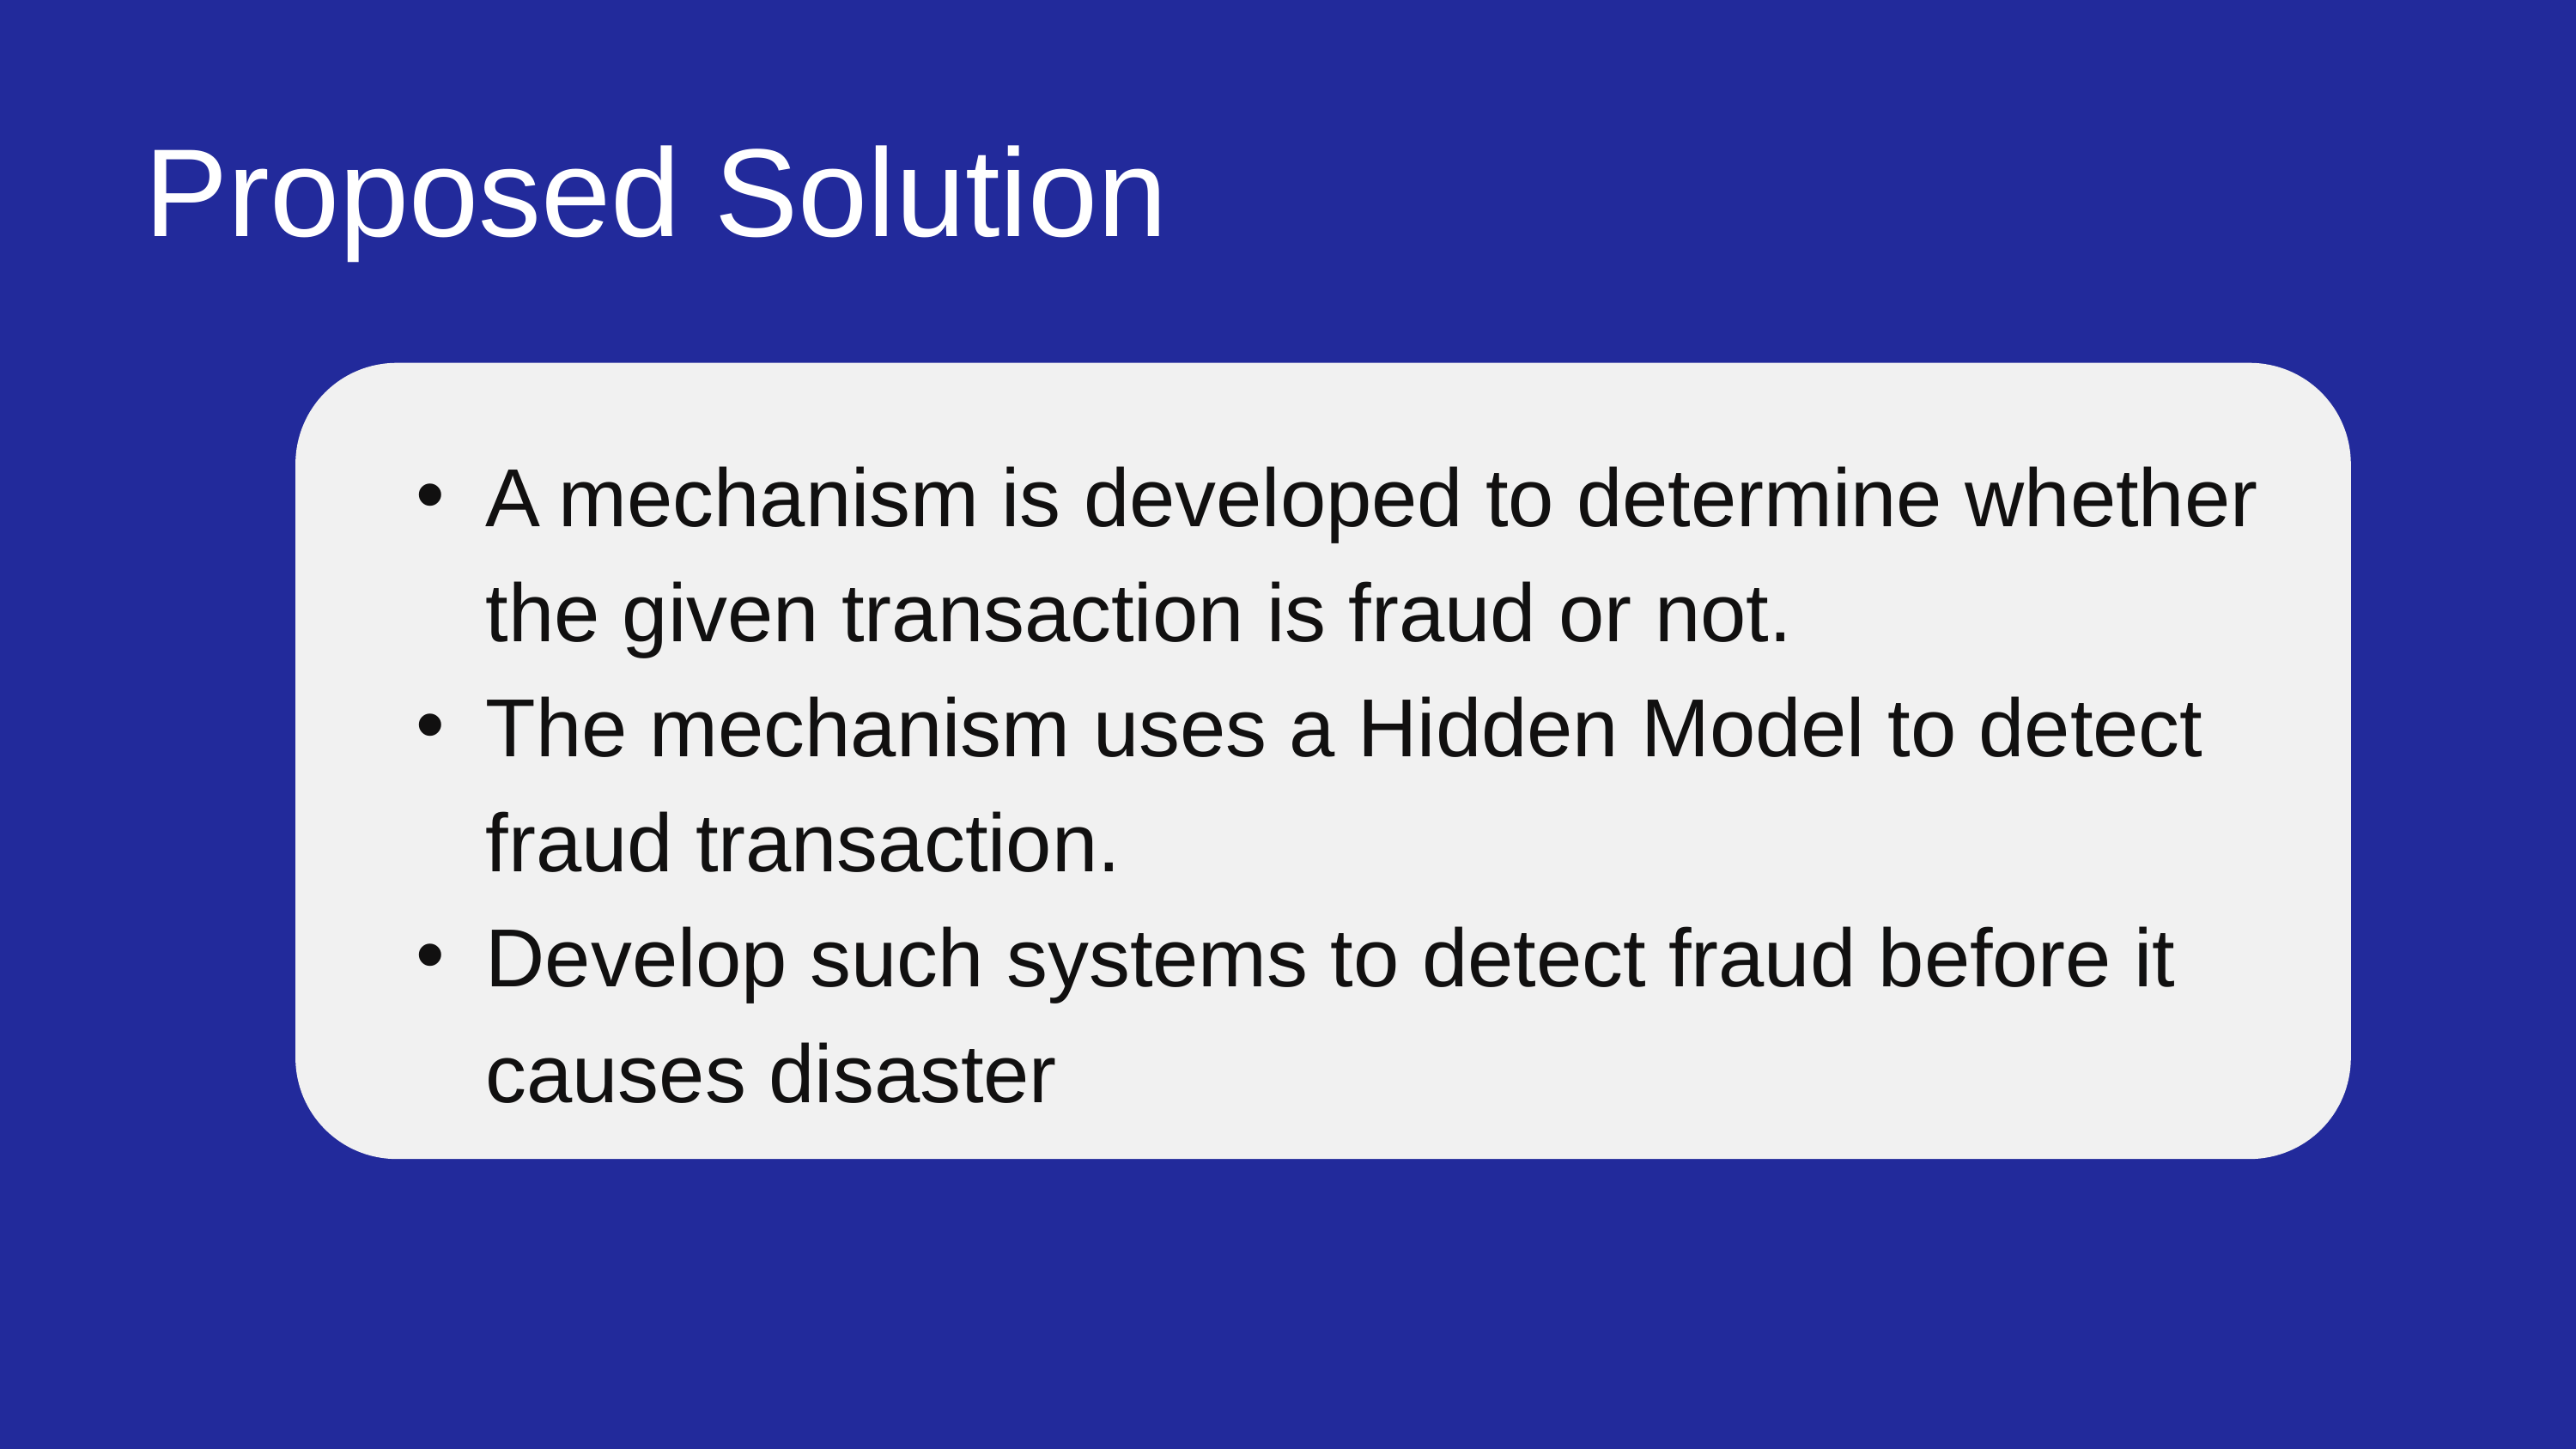

Proposed Solution

A mechanism is developed to determine whether the given transaction is fraud or not.
The mechanism uses a Hidden Model to detect fraud transaction.
Develop such systems to detect fraud before it causes disaster